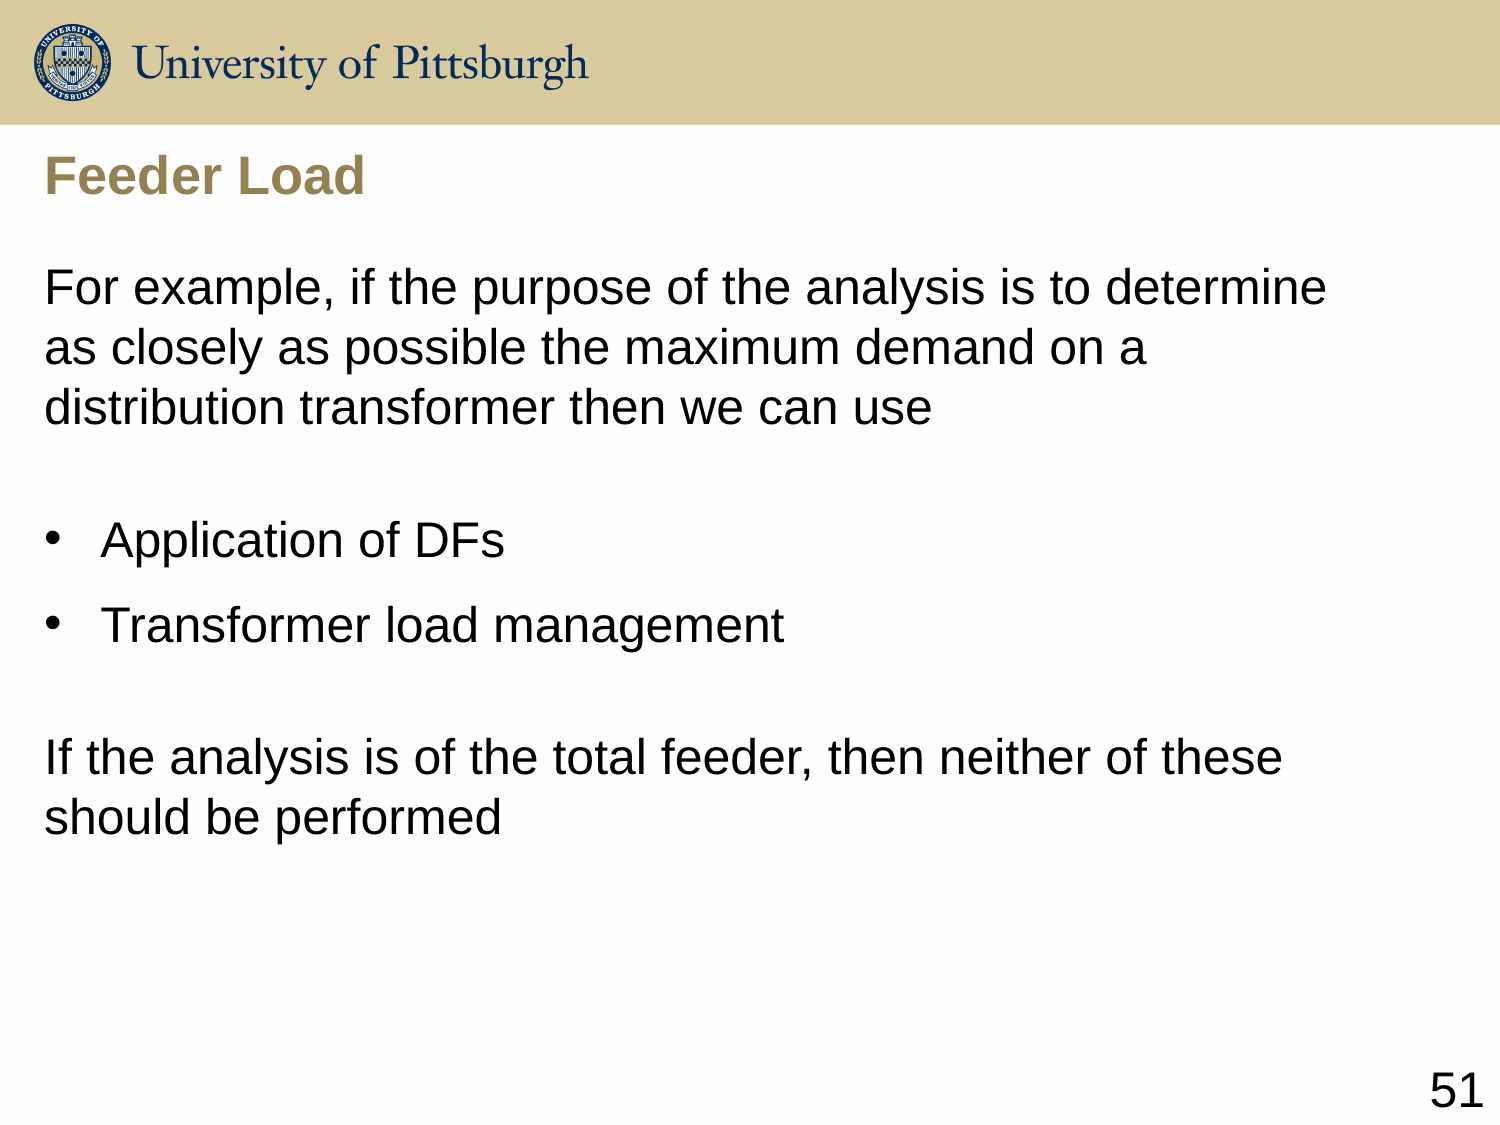

# Feeder Load
For example, if the purpose of the analysis is to determine as closely as possible the maximum demand on a distribution transformer then we can use

Application of DFs
Transformer load management

If the analysis is of the total feeder, then neither of these should be performed
51